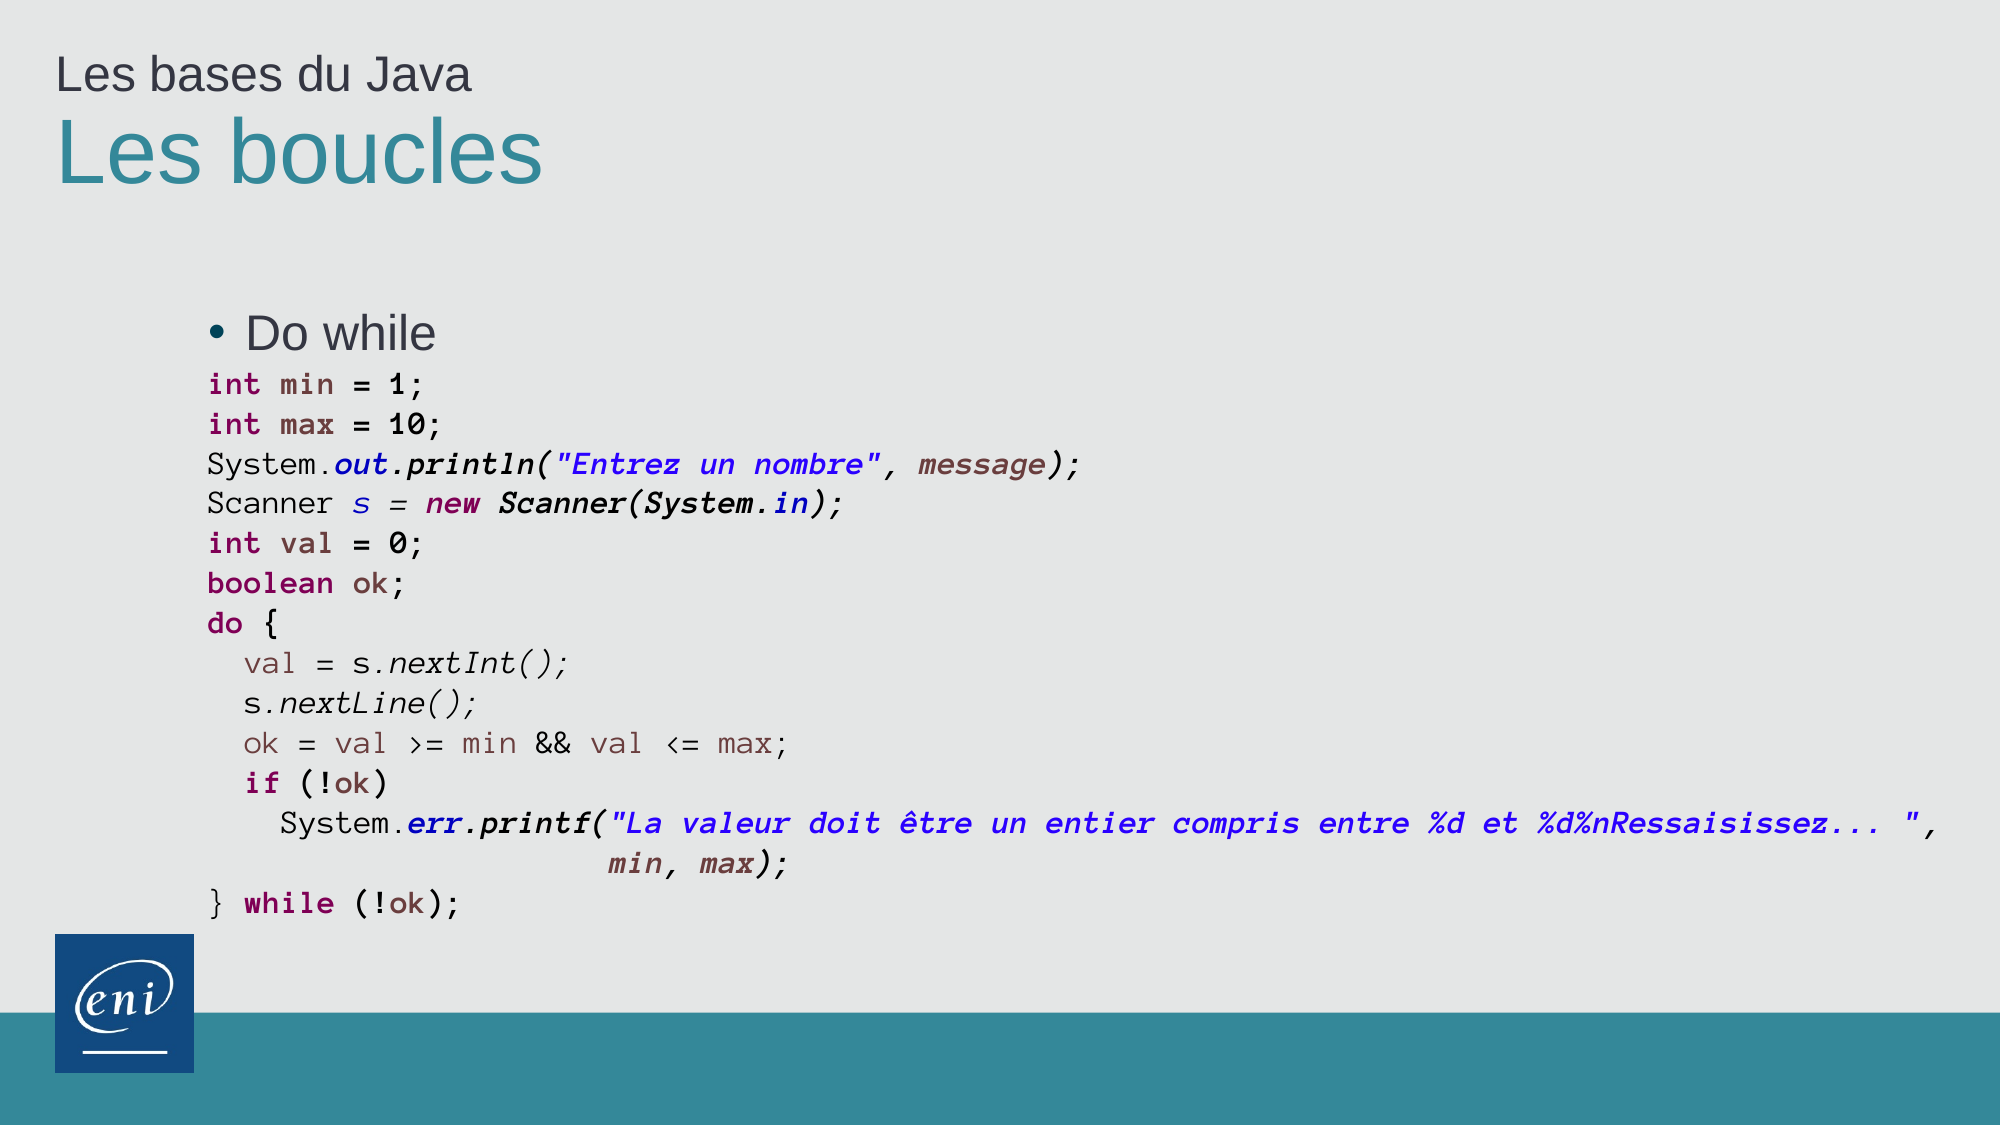

Les bases du Java
# Les boucles
Do while
int min = 1;
int max = 10;
System.out.println("Entrez un nombre", message);
Scanner s = new Scanner(System.in);
int val = 0;
boolean ok;
do {
  val = s.nextInt();
  s.nextLine();
  ok = val >= min && val <= max;
  if (!ok)
    System.err.printf("La valeur doit être un entier compris entre %d et %d%nRessaisissez... ",
                      min, max);
} while (!ok);